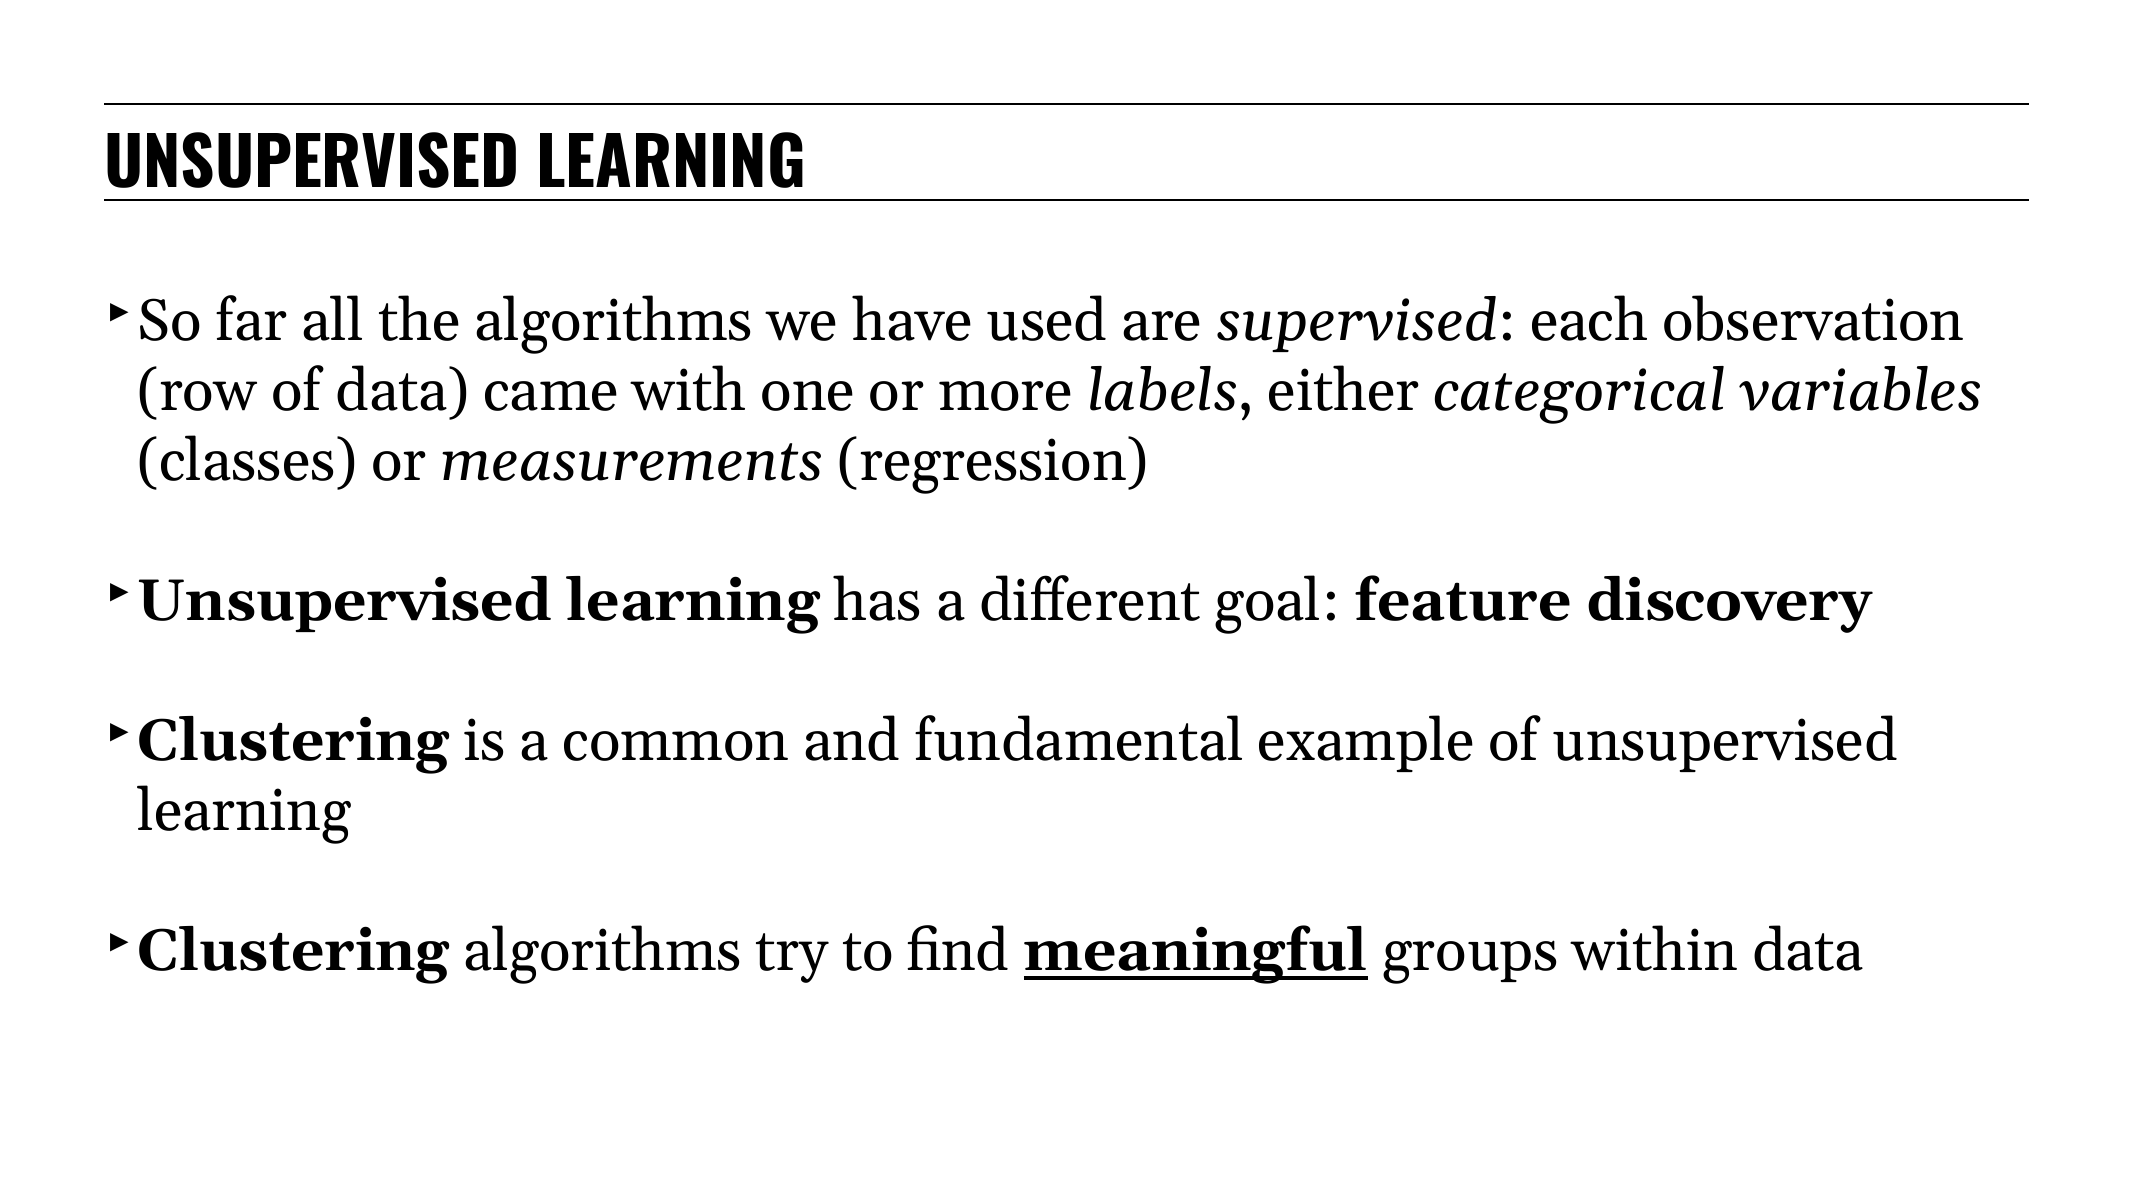

UNSUPERVISED LEARNING

So far all the algorithms we have used are supervised: each observation (row of data) came with one or more labels, either categorical variables (classes) or measurements (regression)

Unsupervised learning has a different goal: feature discovery

Clustering is a common and fundamental example of unsupervised learning

Clustering algorithms try to find meaningful groups within data